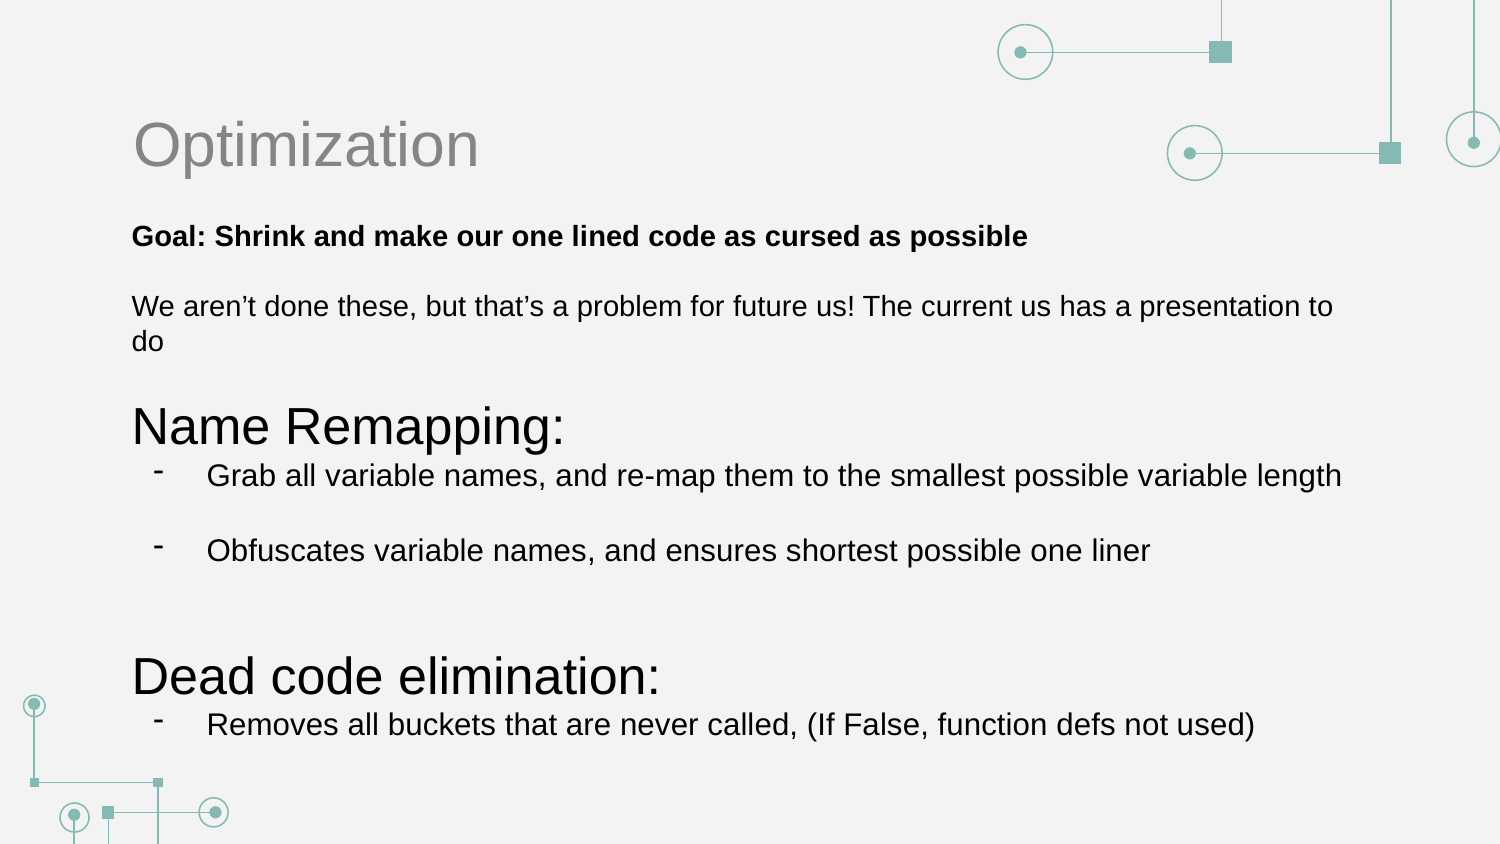

# Optimization
Goal: Shrink and make our one lined code as cursed as possible

We aren’t done these, but that’s a problem for future us! The current us has a presentation to do

Name Remapping:
Grab all variable names, and re-map them to the smallest possible variable length
Obfuscates variable names, and ensures shortest possible one liner

Dead code elimination:
Removes all buckets that are never called, (If False, function defs not used)